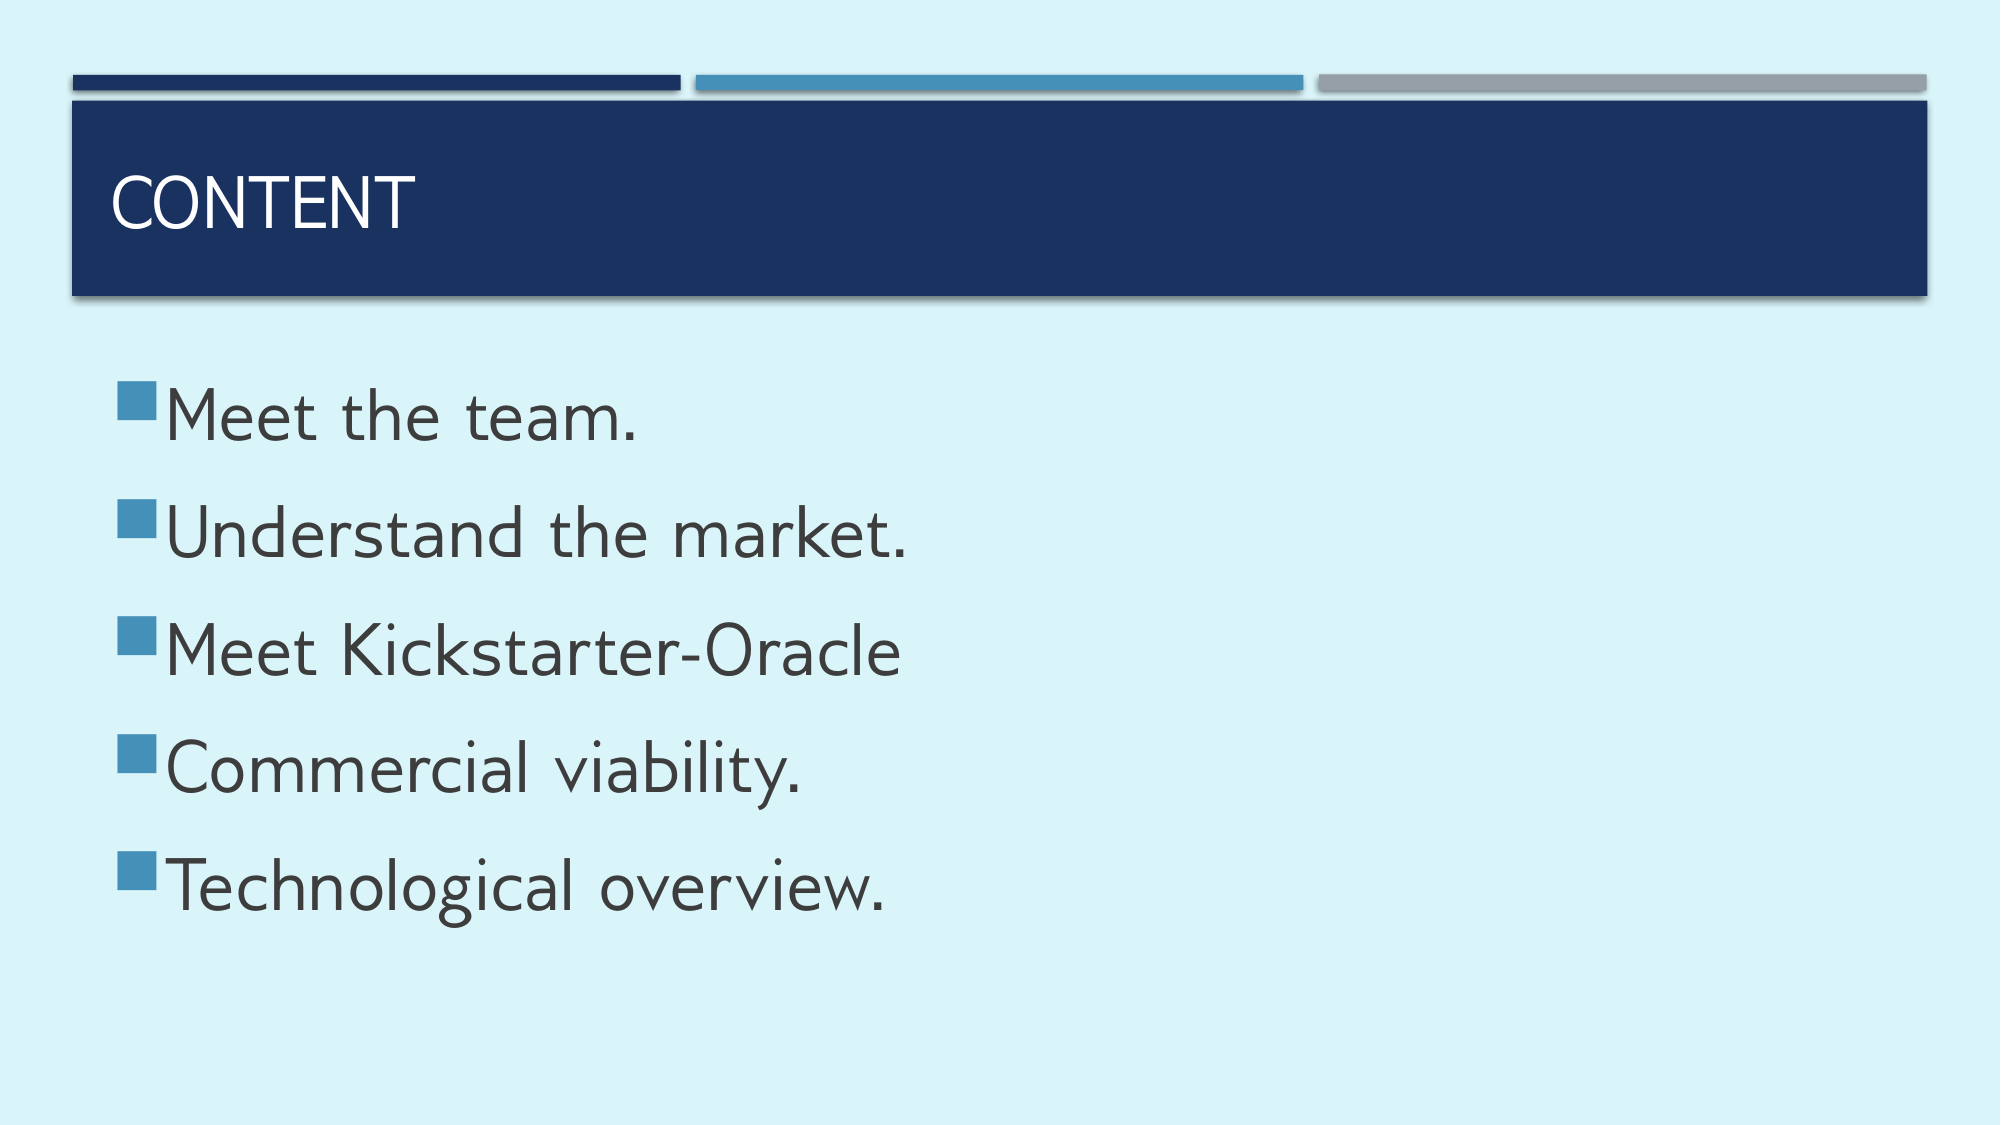

# Content
Meet the team.
Understand the market.
Meet Kickstarter-Oracle
Commercial viability.
Technological overview.